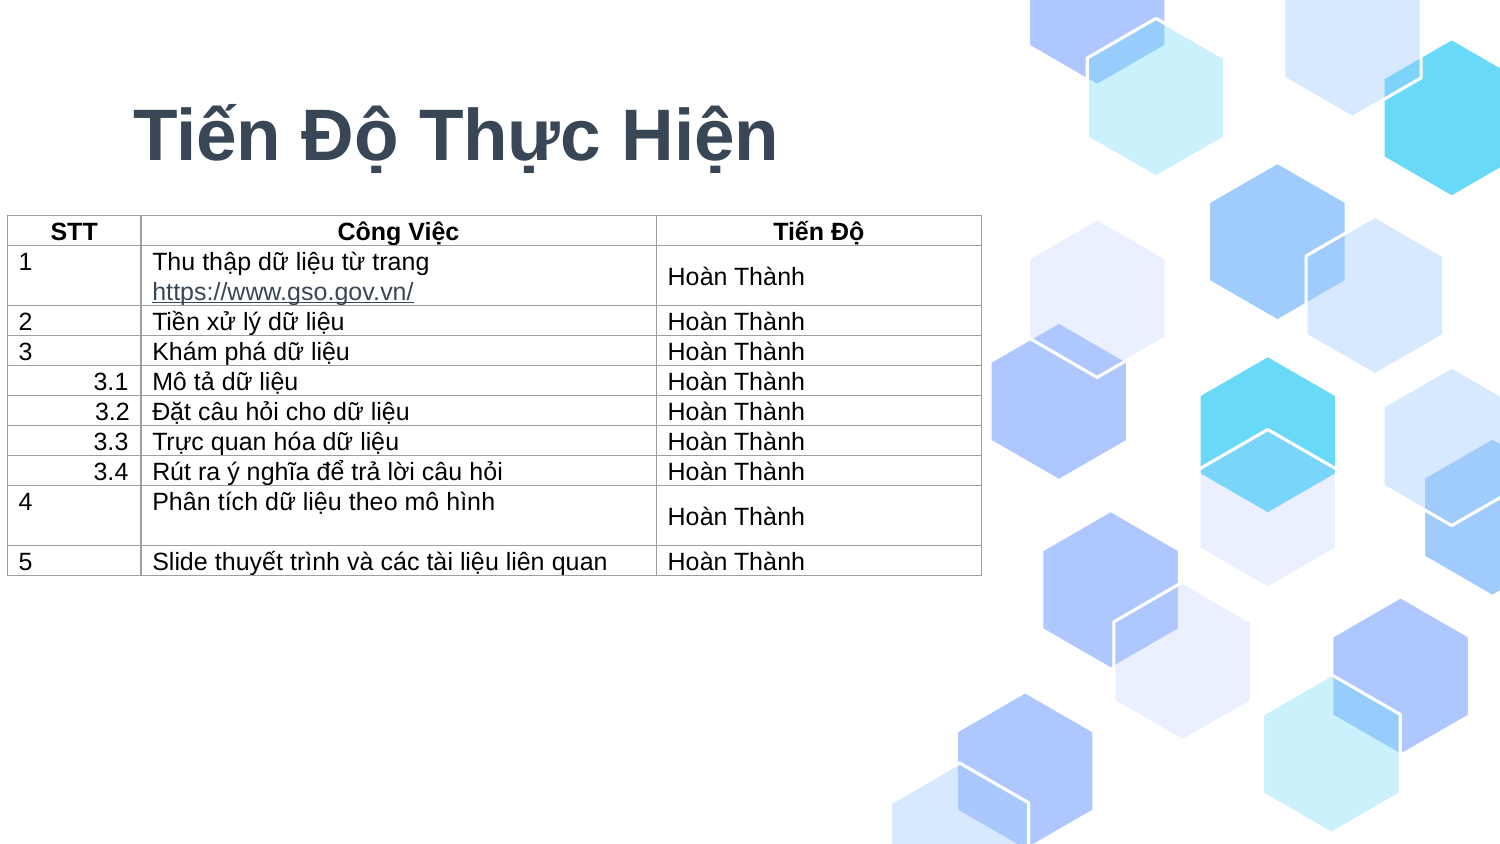

# Tiến Độ Thực Hiện
| STT | Công Việc | Tiến Độ |
| --- | --- | --- |
| 1 | Thu thập dữ liệu từ trang https://www.gso.gov.vn/ | Hoàn Thành |
| 2 | Tiền xử lý dữ liệu | Hoàn Thành |
| 3 | Khám phá dữ liệu | Hoàn Thành |
| 3.1 | Mô tả dữ liệu | Hoàn Thành |
| 3.2 | Đặt câu hỏi cho dữ liệu | Hoàn Thành |
| 3.3 | Trực quan hóa dữ liệu | Hoàn Thành |
| 3.4 | Rút ra ý nghĩa để trả lời câu hỏi | Hoàn Thành |
| 4 | Phân tích dữ liệu theo mô hình | Hoàn Thành |
| 5 | Slide thuyết trình và các tài liệu liên quan | Hoàn Thành |